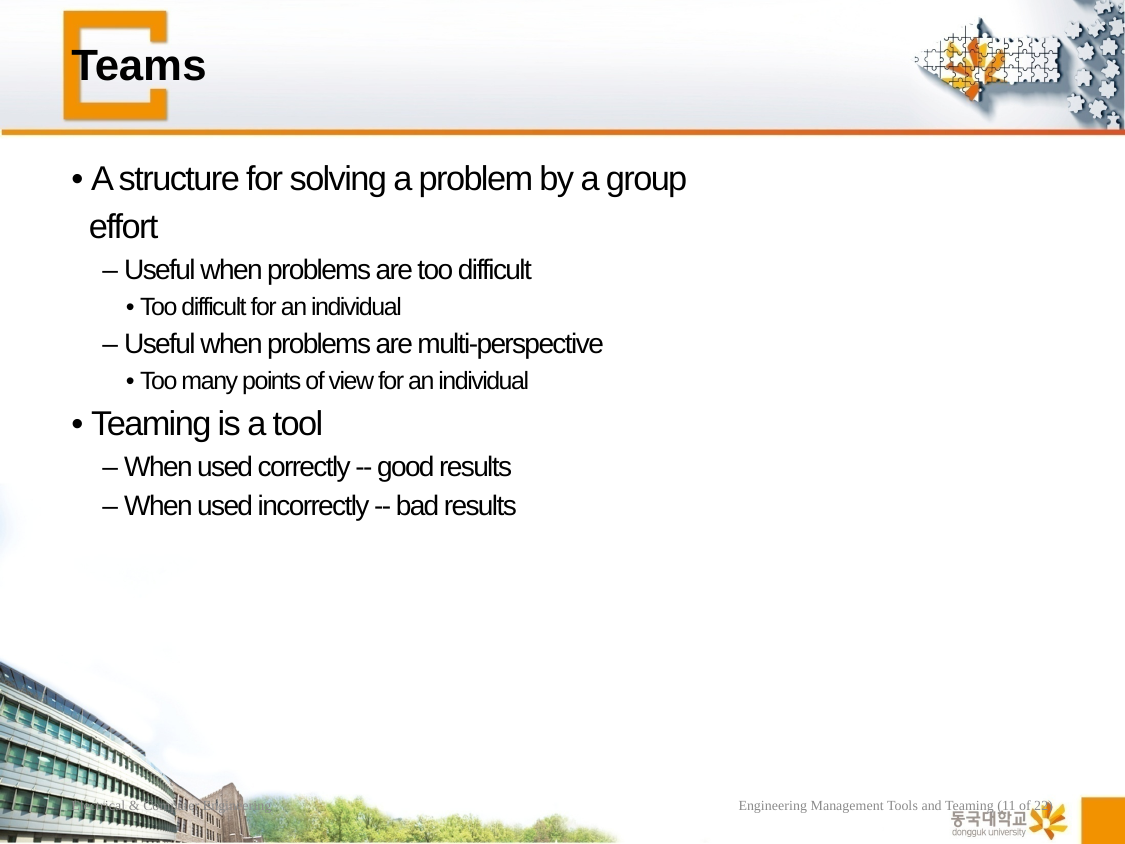

# Teams
• A structure for solving a problem by a group
  effort
     – Useful when problems are too difficult
          • Too difficult for an individual
     – Useful when problems are multi-perspective
          • Too many points of view for an individual
• Teaming is a tool
     – When used correctly -- good results
     – When used incorrectly -- bad results
Electrical & Computer Engineering
Engineering Management Tools and Teaming (11 of 22)